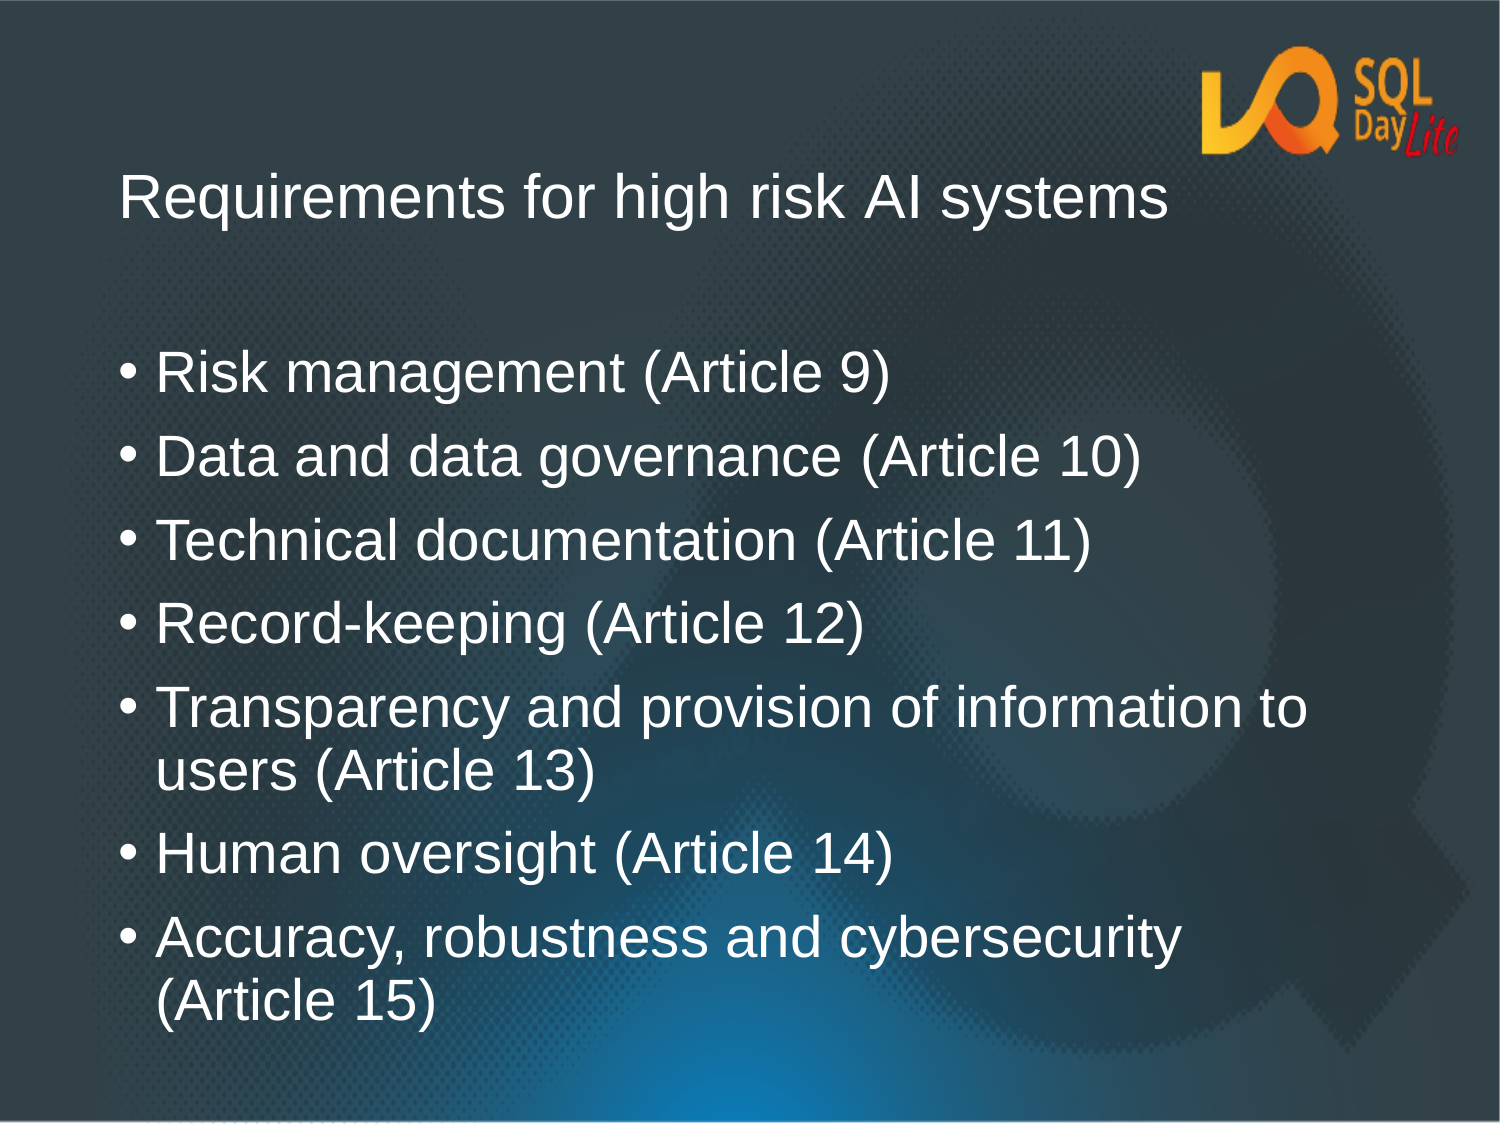

# Requirements for high risk AI systems
Risk management (Article 9)
Data and data governance (Article 10)
Technical documentation (Article 11)
Record-keeping (Article 12)
Transparency and provision of information to users (Article 13)
Human oversight (Article 14)
Accuracy, robustness and cybersecurity (Article 15)